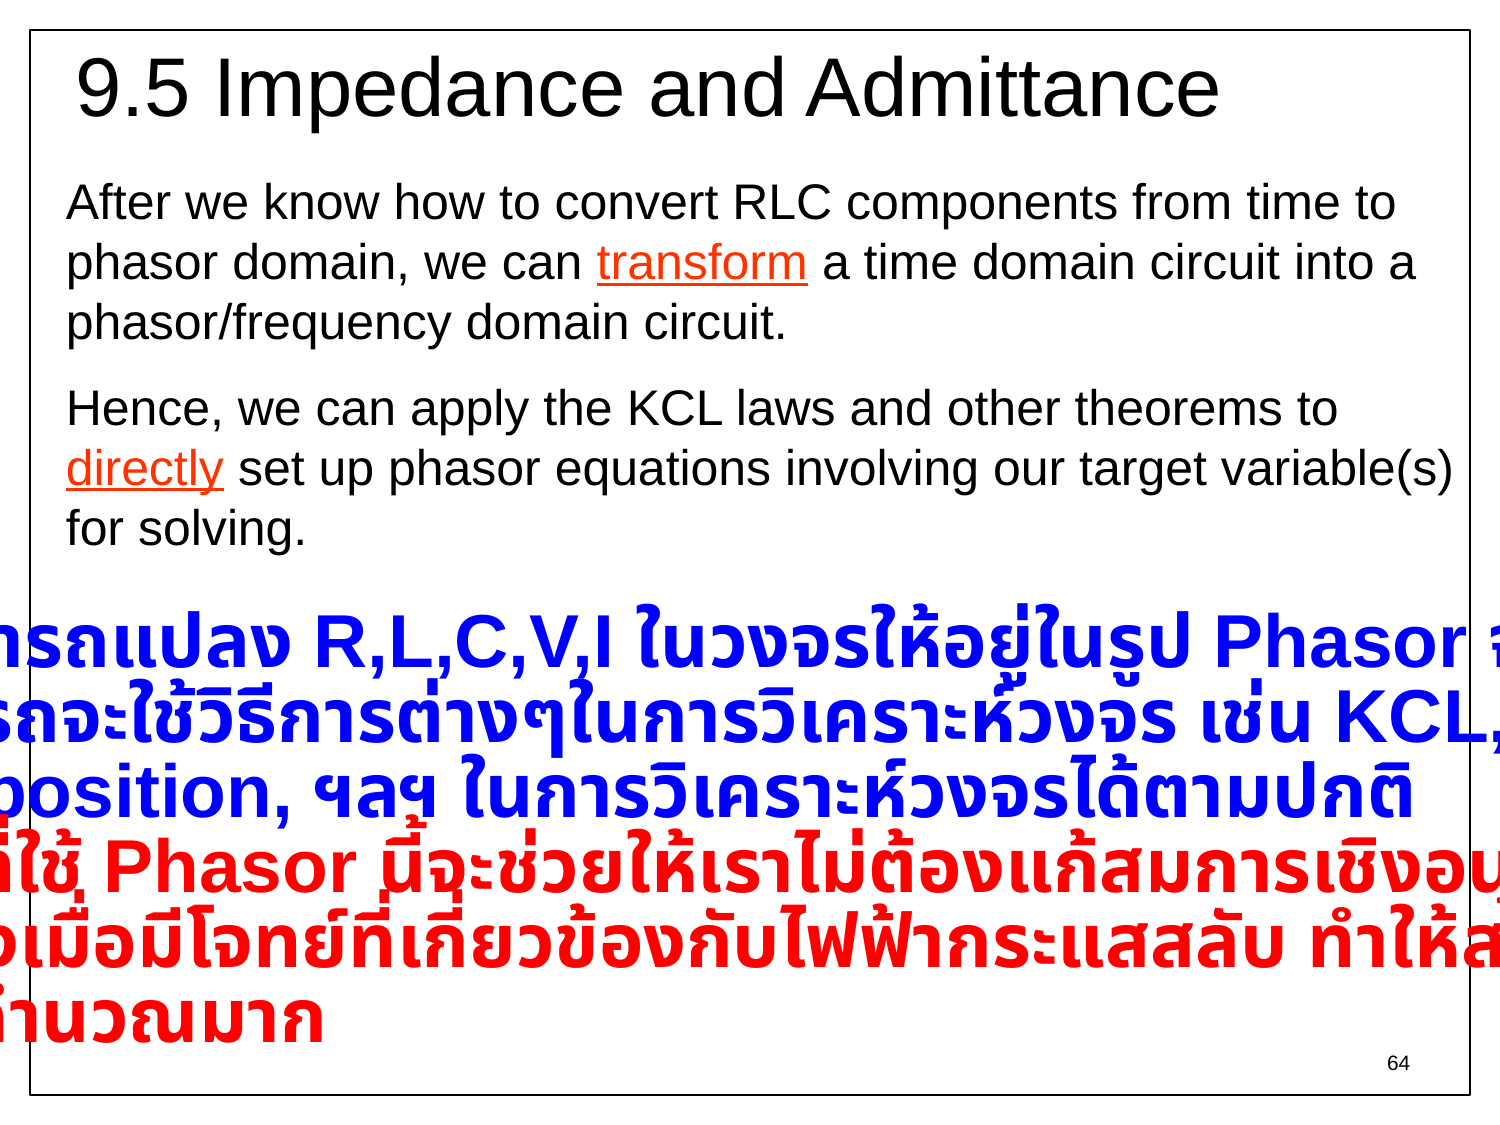

# 9.5 Impedance and Admittance
After we know how to convert RLC components from time to phasor domain, we can transform a time domain circuit into a phasor/frequency domain circuit.
Hence, we can apply the KCL laws and other theorems to directly set up phasor equations involving our target variable(s) for solving.
เราสามารถแปลง R,L,C,V,I ในวงจรให้อยู่ในรูป Phasor จากนั้น
ก็สามารถจะใช้วิธีการต่างๆในการวิเคราะห์วงจร เช่น KCL, KVL,
Superposition, ฯลฯ ในการวิเคราะห์วงจรได้ตามปกติ
วิธีการที่ใช้ Phasor นี้จะช่วยให้เราไม่ต้องแก้สมการเชิงอนุพันธ์
โดยตรงเมื่อมีโจทย์ที่เกี่ยวข้องกับไฟฟ้ากระแสสลับ ทำให้สะดวก
ในการคำนวณมาก
64